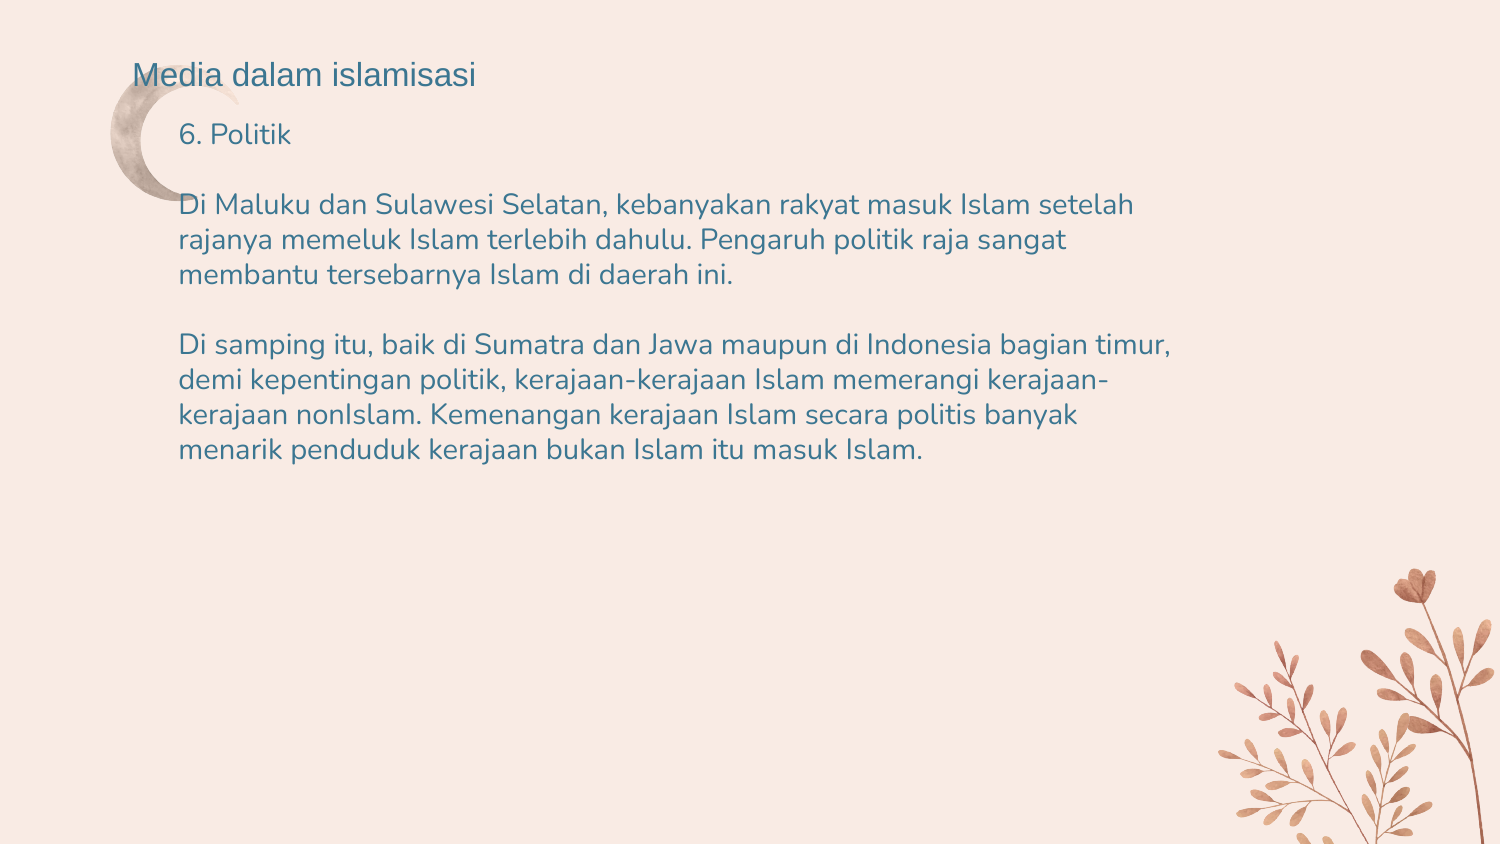

# Media dalam islamisasi
6. Politik
Di Maluku dan Sulawesi Selatan, kebanyakan rakyat masuk Islam setelah rajanya memeluk Islam terlebih dahulu. Pengaruh politik raja sangat membantu tersebarnya Islam di daerah ini.
Di samping itu, baik di Sumatra dan Jawa maupun di Indonesia bagian timur, demi kepentingan politik, kerajaan-kerajaan Islam memerangi kerajaan-kerajaan nonIslam. Kemenangan kerajaan Islam secara politis banyak menarik penduduk kerajaan bukan Islam itu masuk Islam.